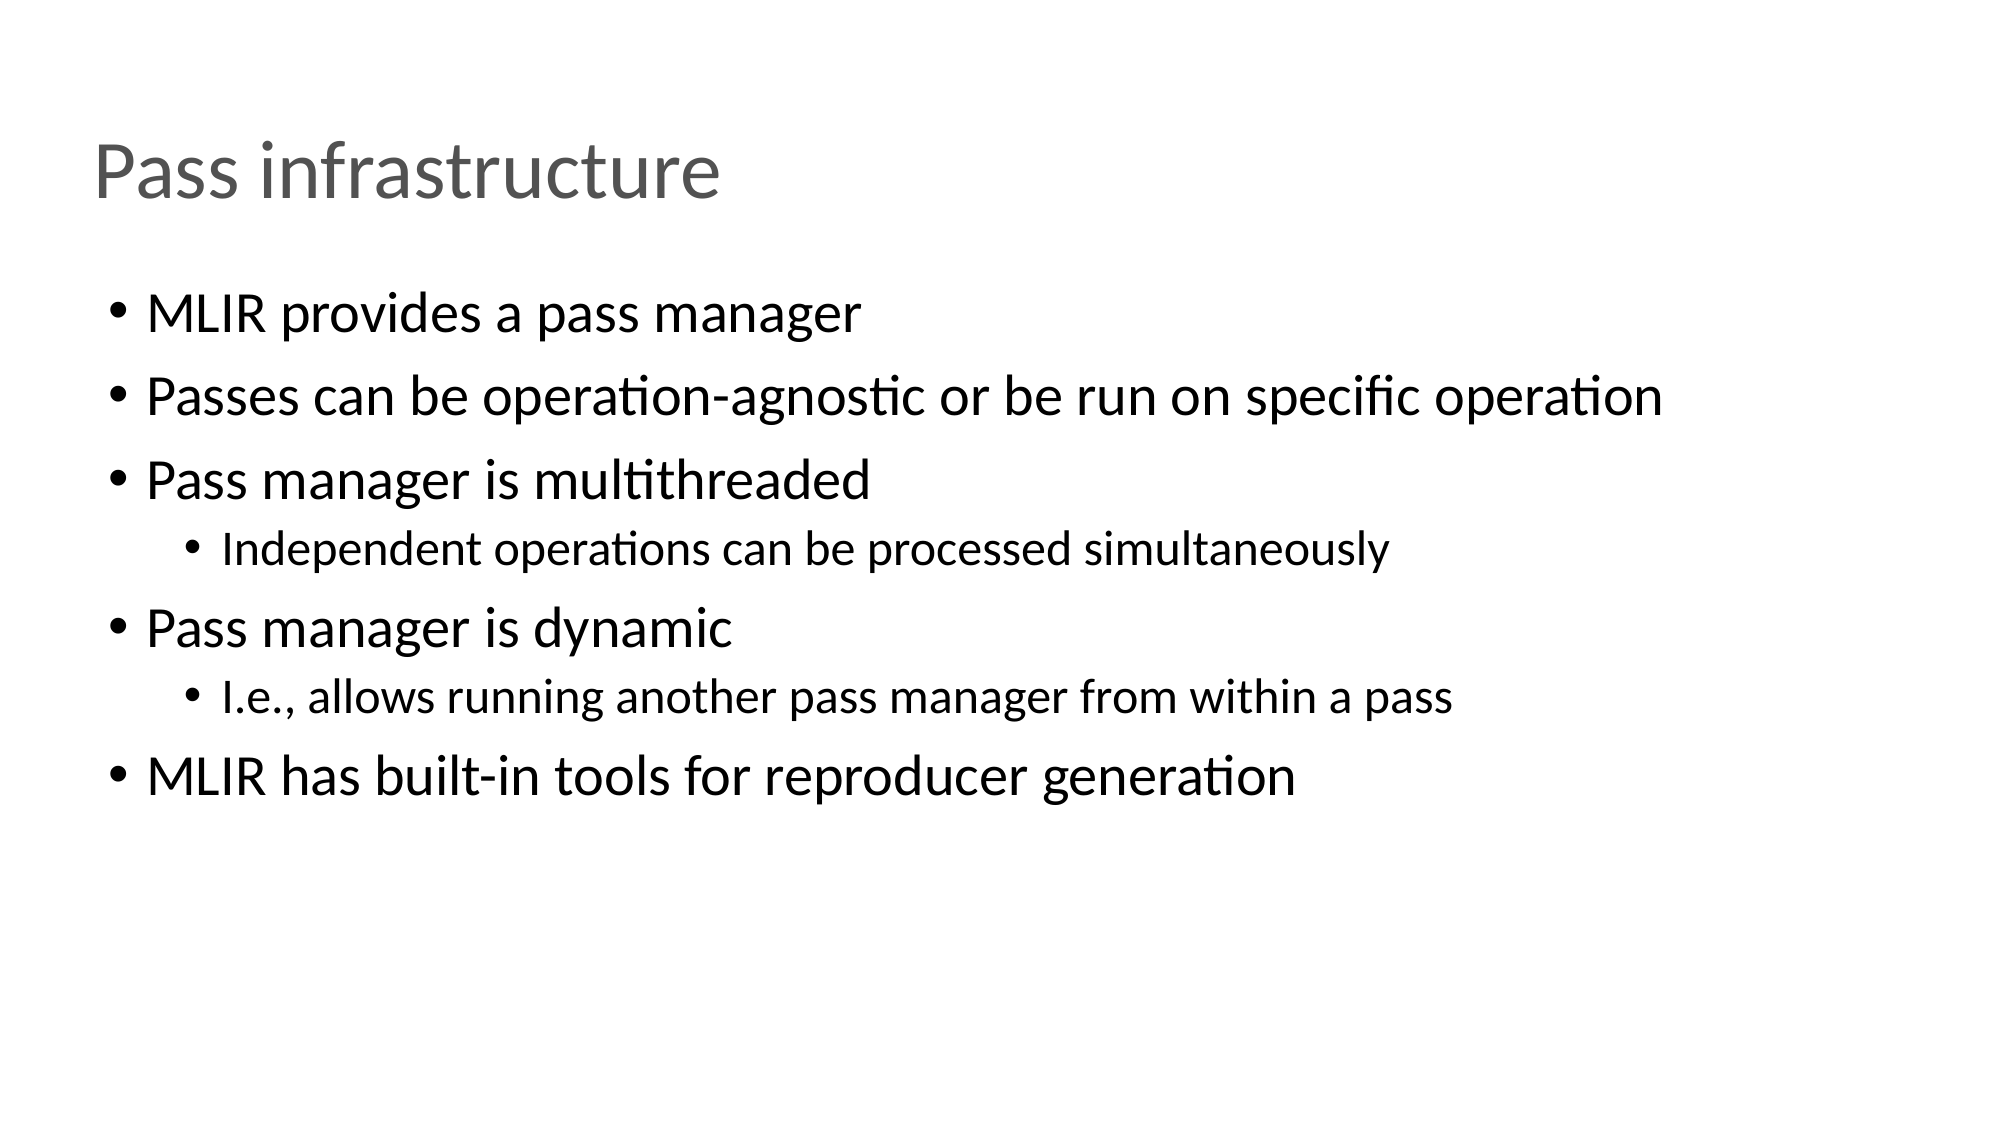

# Pass infrastructure
MLIR provides a pass manager
Passes can be operation-agnostic or be run on specific operation
Pass manager is multithreaded
Independent operations can be processed simultaneously
Pass manager is dynamic
I.e., allows running another pass manager from within a pass
MLIR has built-in tools for reproducer generation